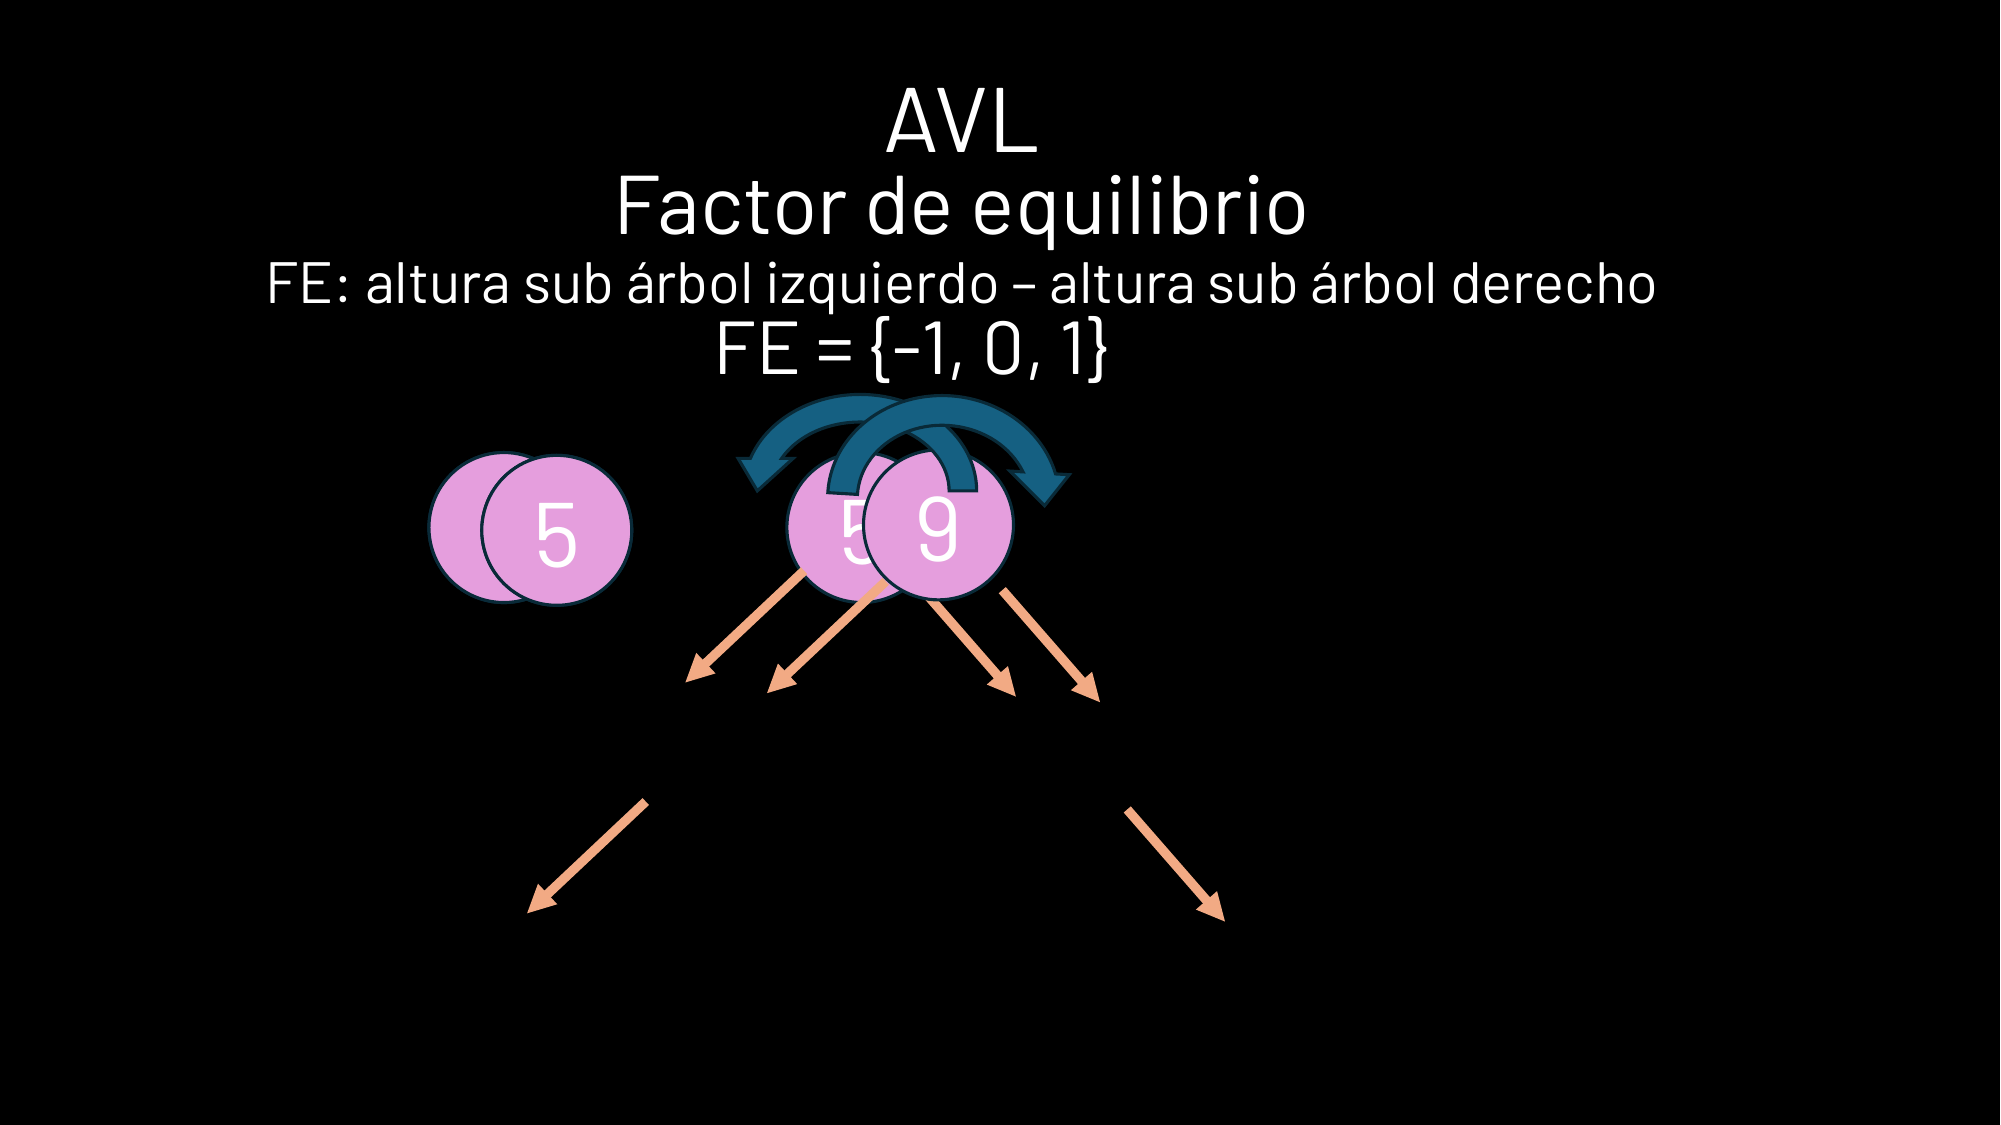

AVL
Factor de equilibrio
FE: altura sub árbol izquierdo – altura sub árbol derecho
FE = {-1, 0, 1}

9
7
9
5
7
5